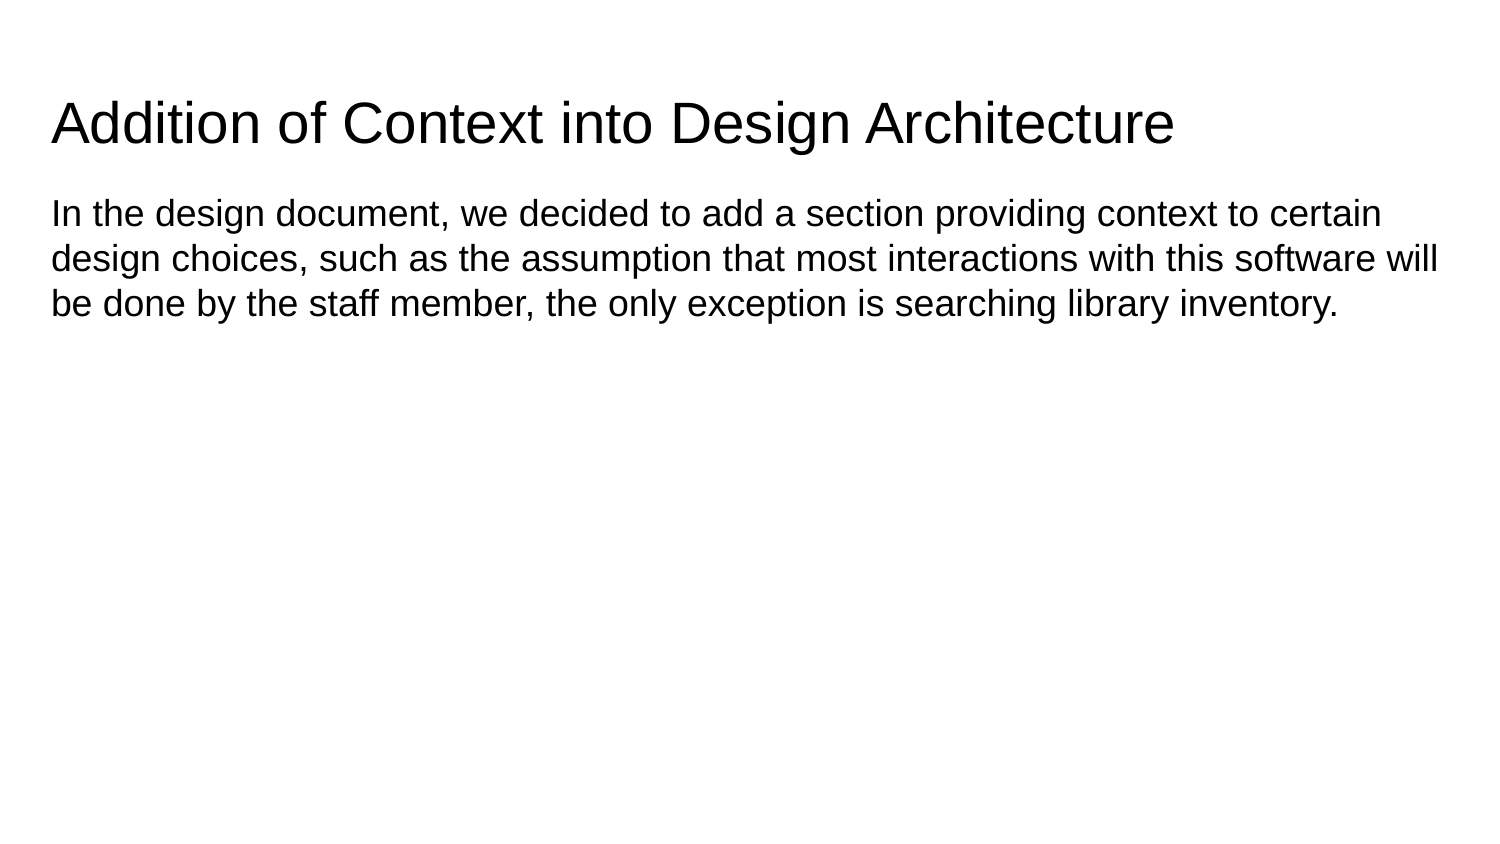

# Addition of Context into Design Architecture
In the design document, we decided to add a section providing context to certain design choices, such as the assumption that most interactions with this software will be done by the staff member, the only exception is searching library inventory.